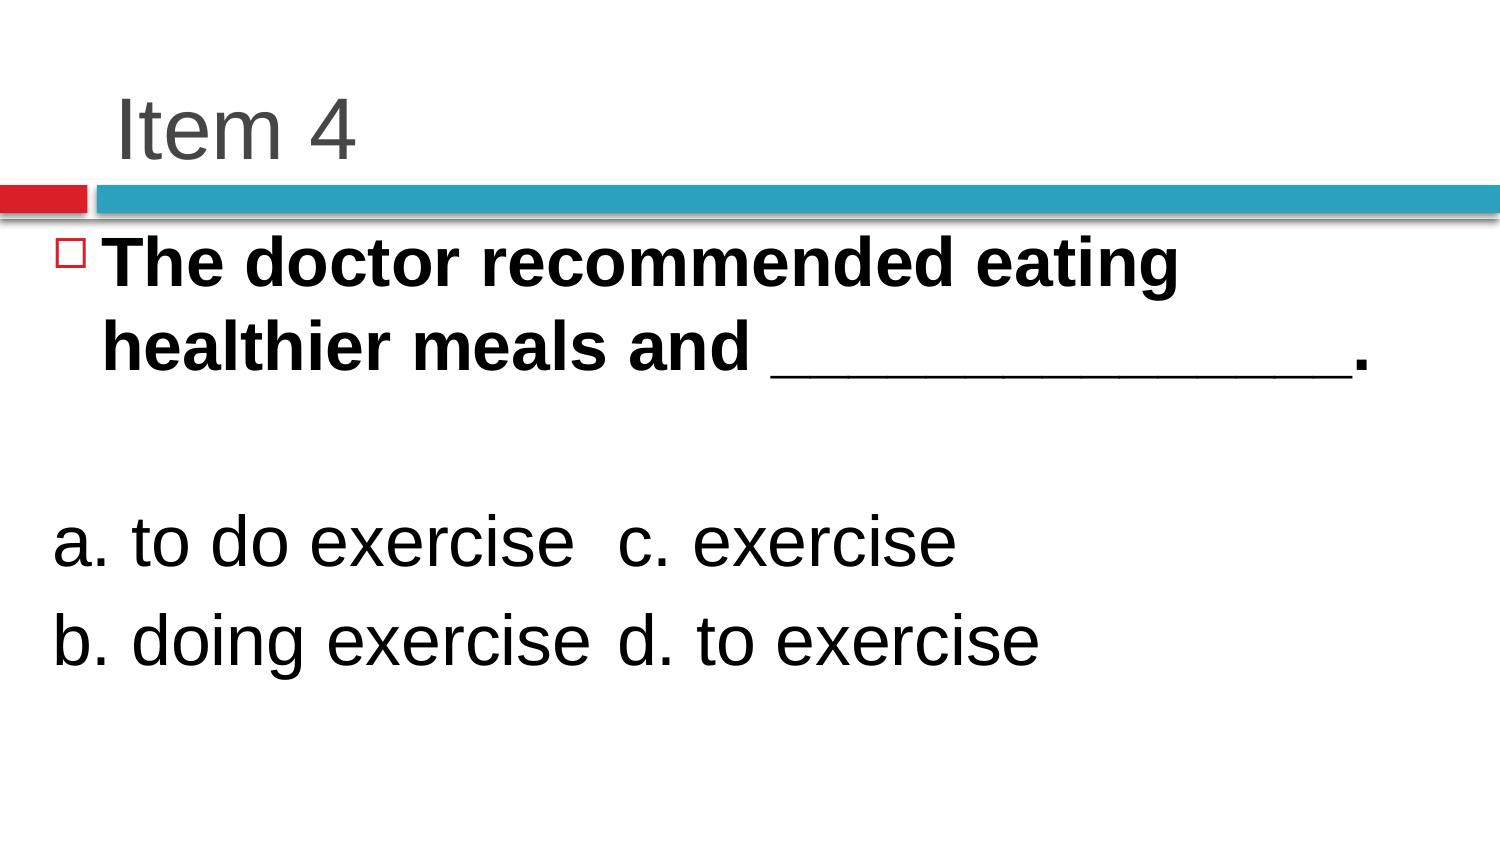

# Item 4
The doctor recommended eating healthier meals and _______________.

a. to do exercise		c. exercise
b. doing exercise		d. to exercise